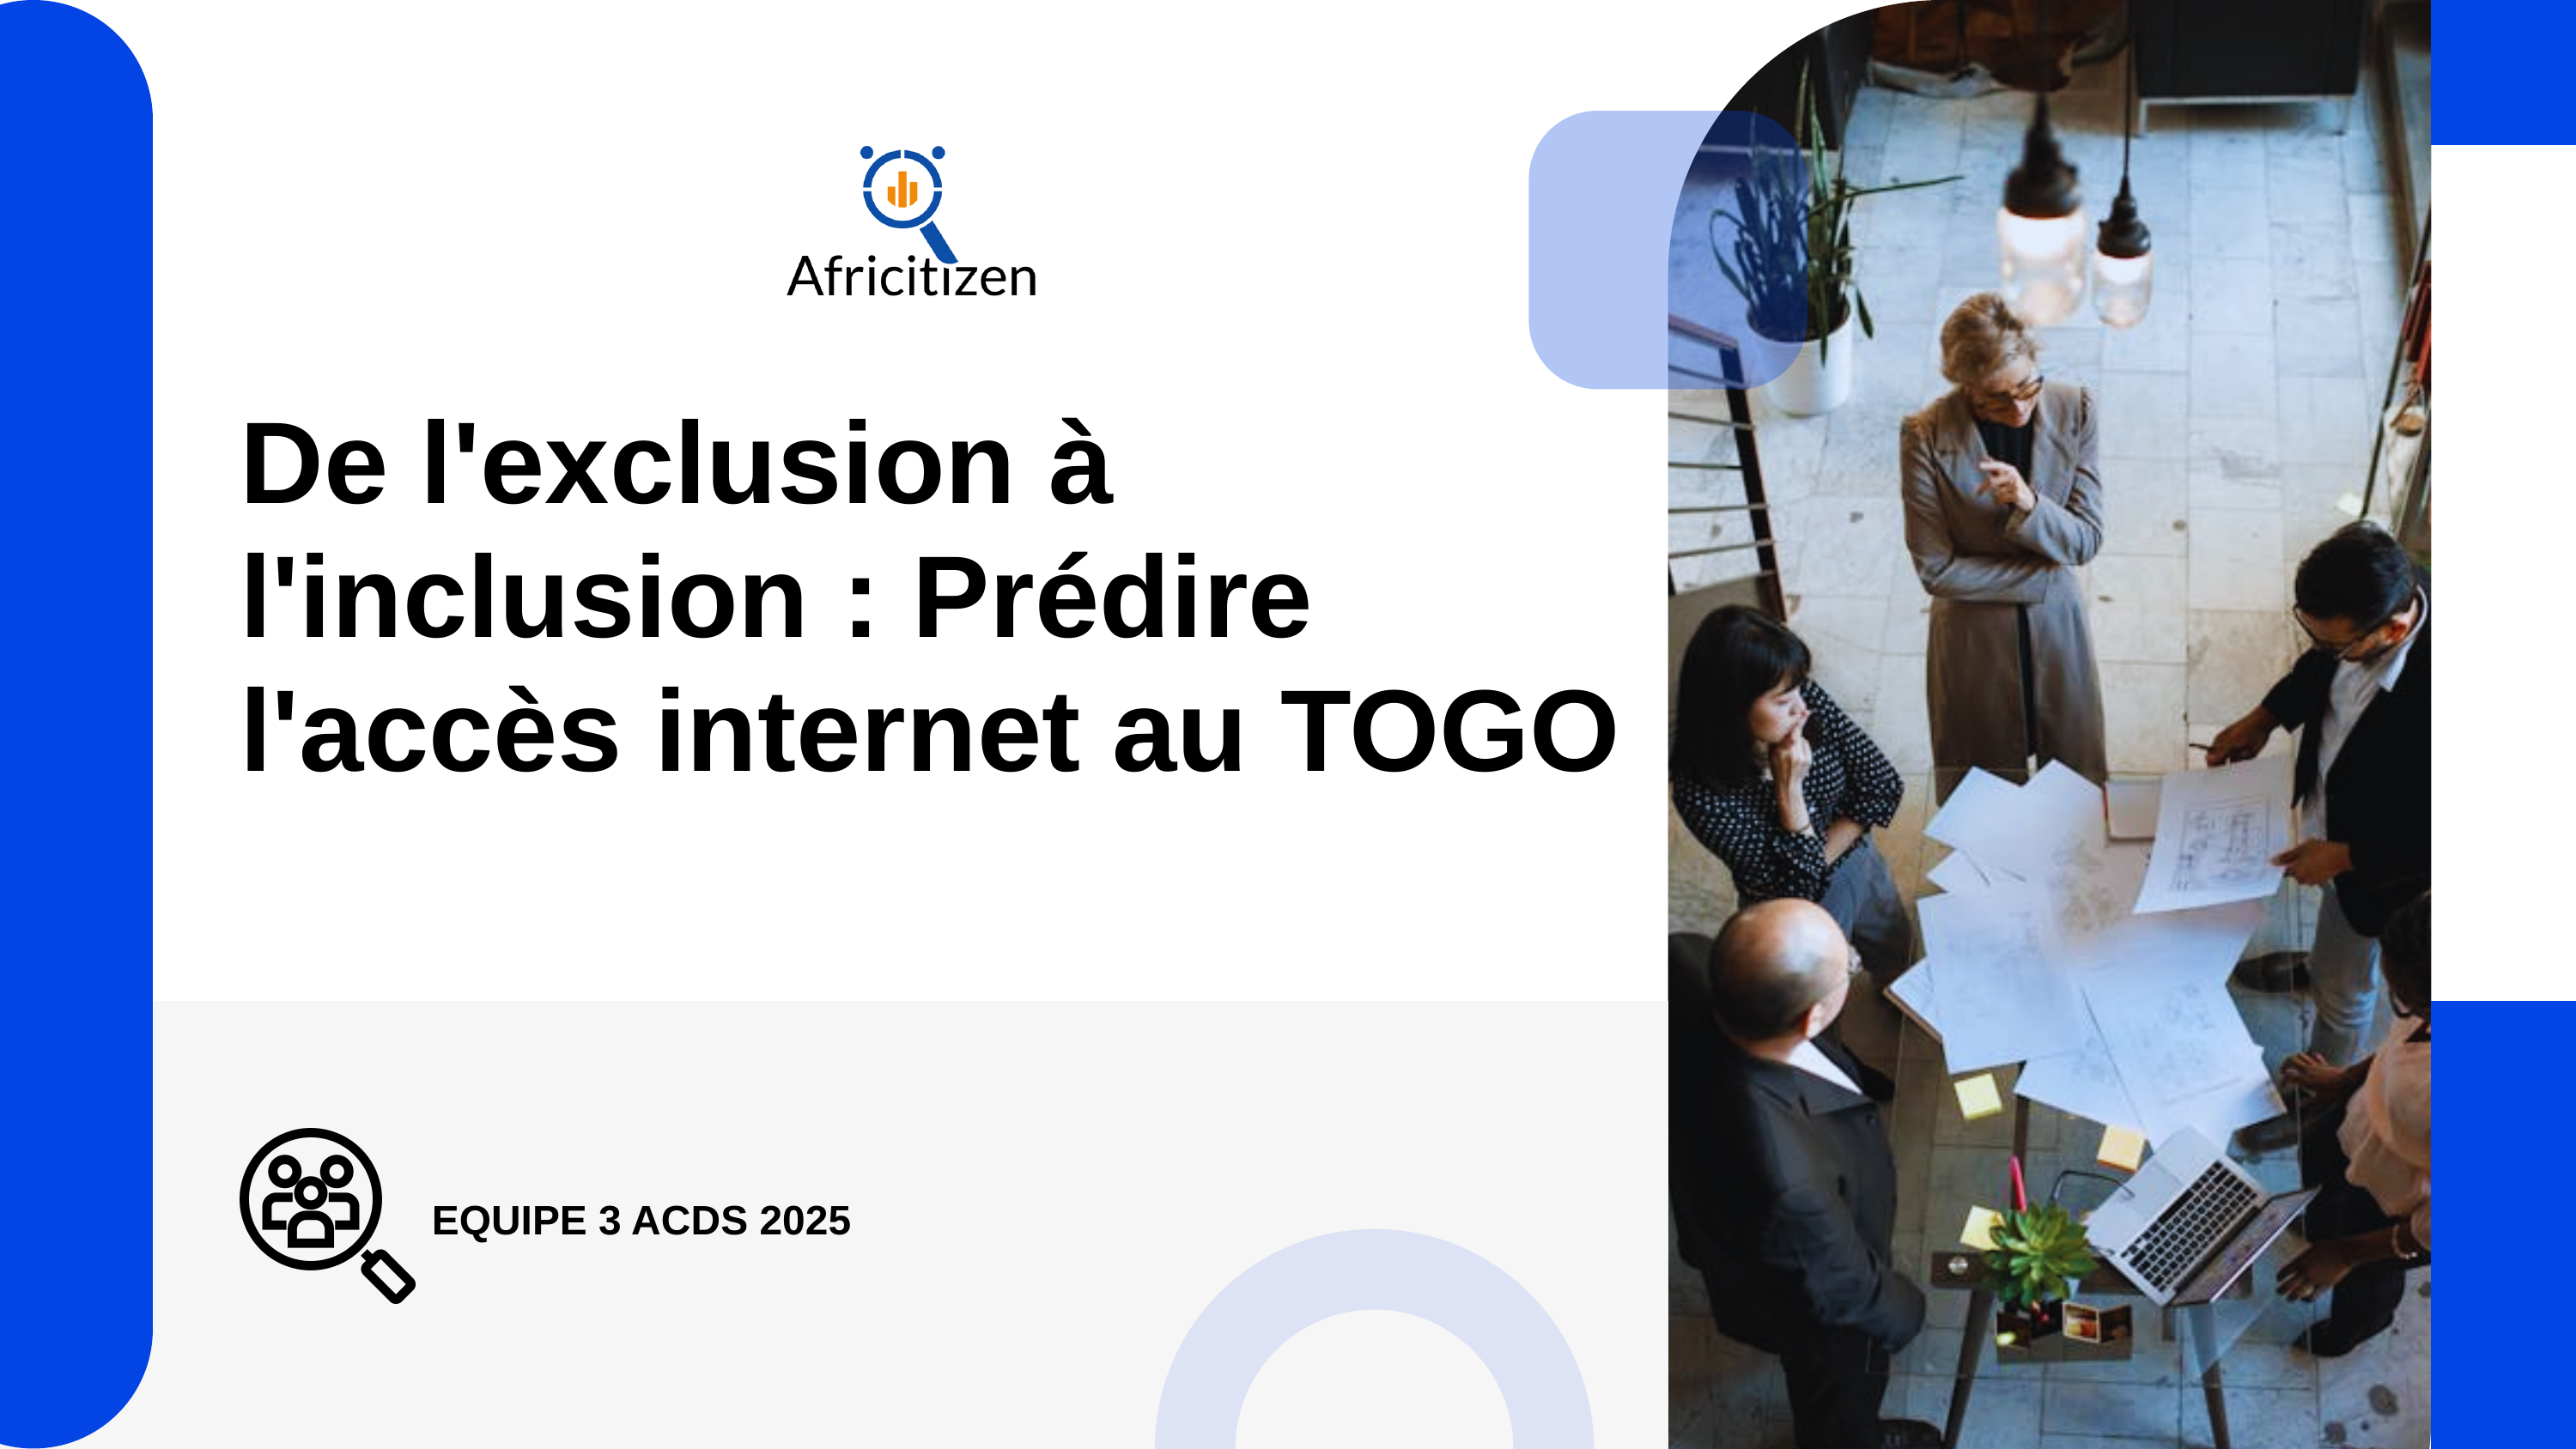

De l'exclusion à l'inclusion : Prédire l'accès internet au TOGO

EQUIPE 3 ACDS 2025